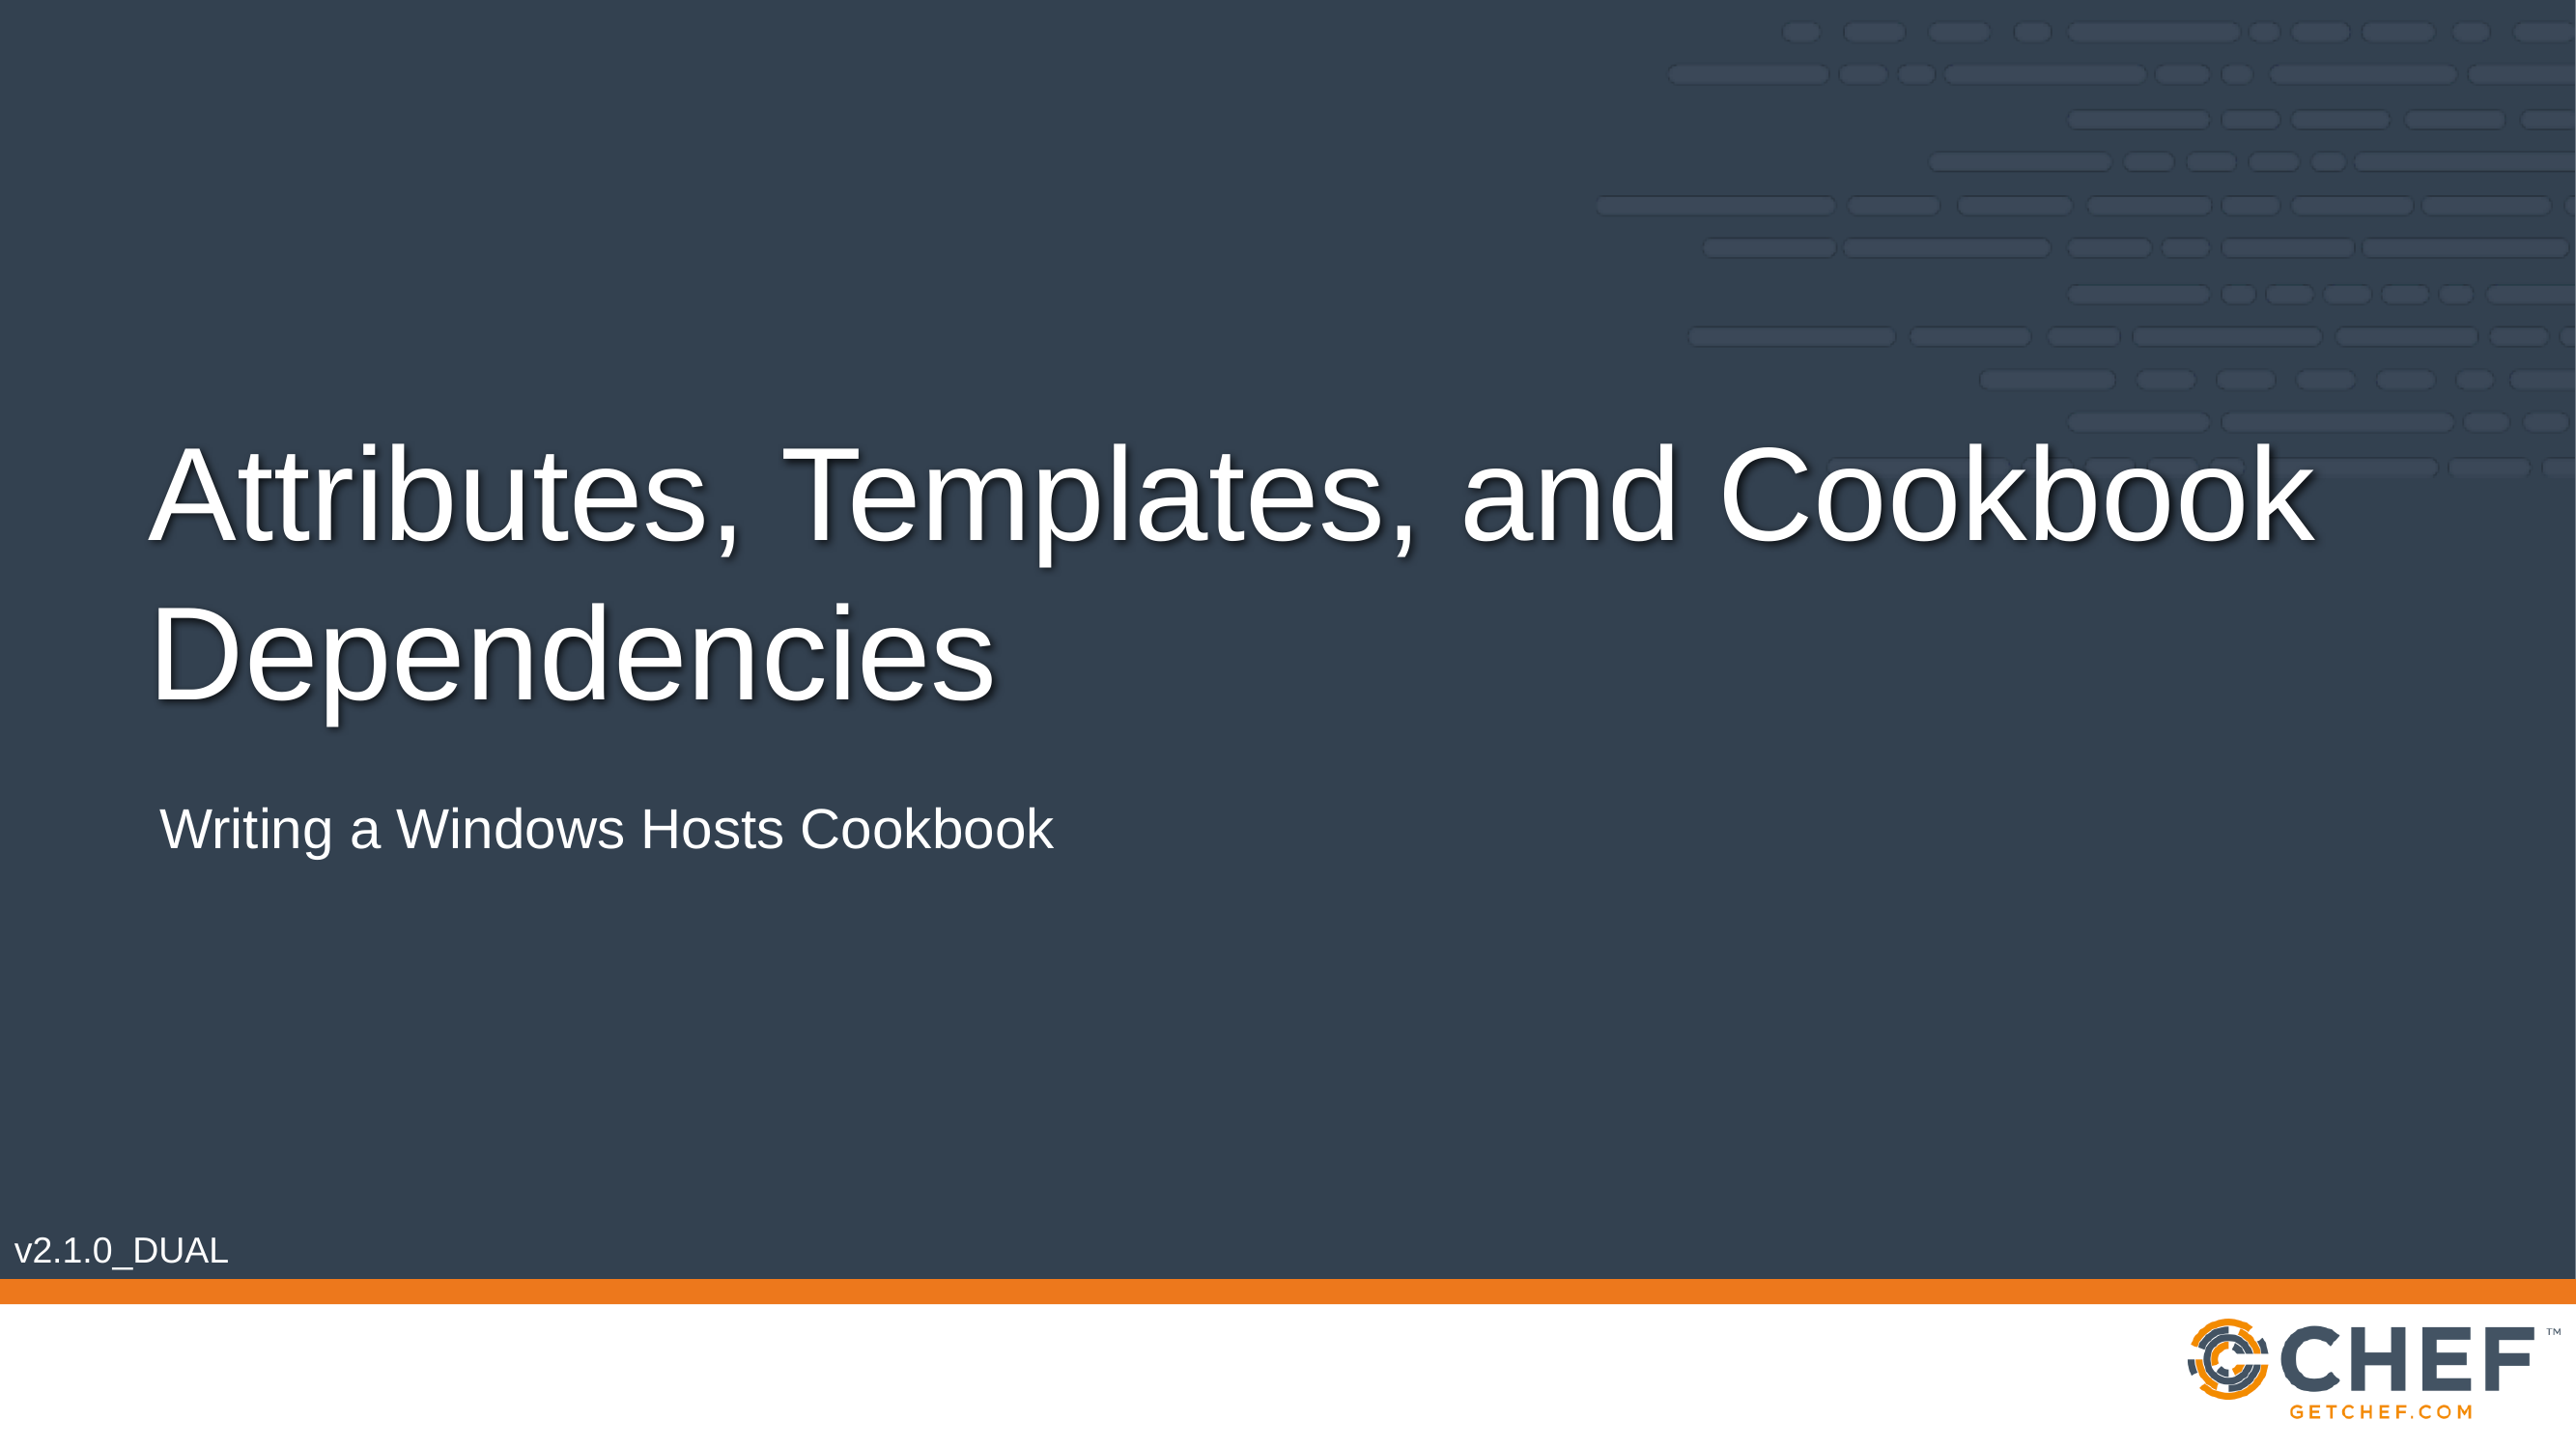

# Attributes, Templates, and Cookbook Dependencies
Writing a Windows Hosts Cookbook